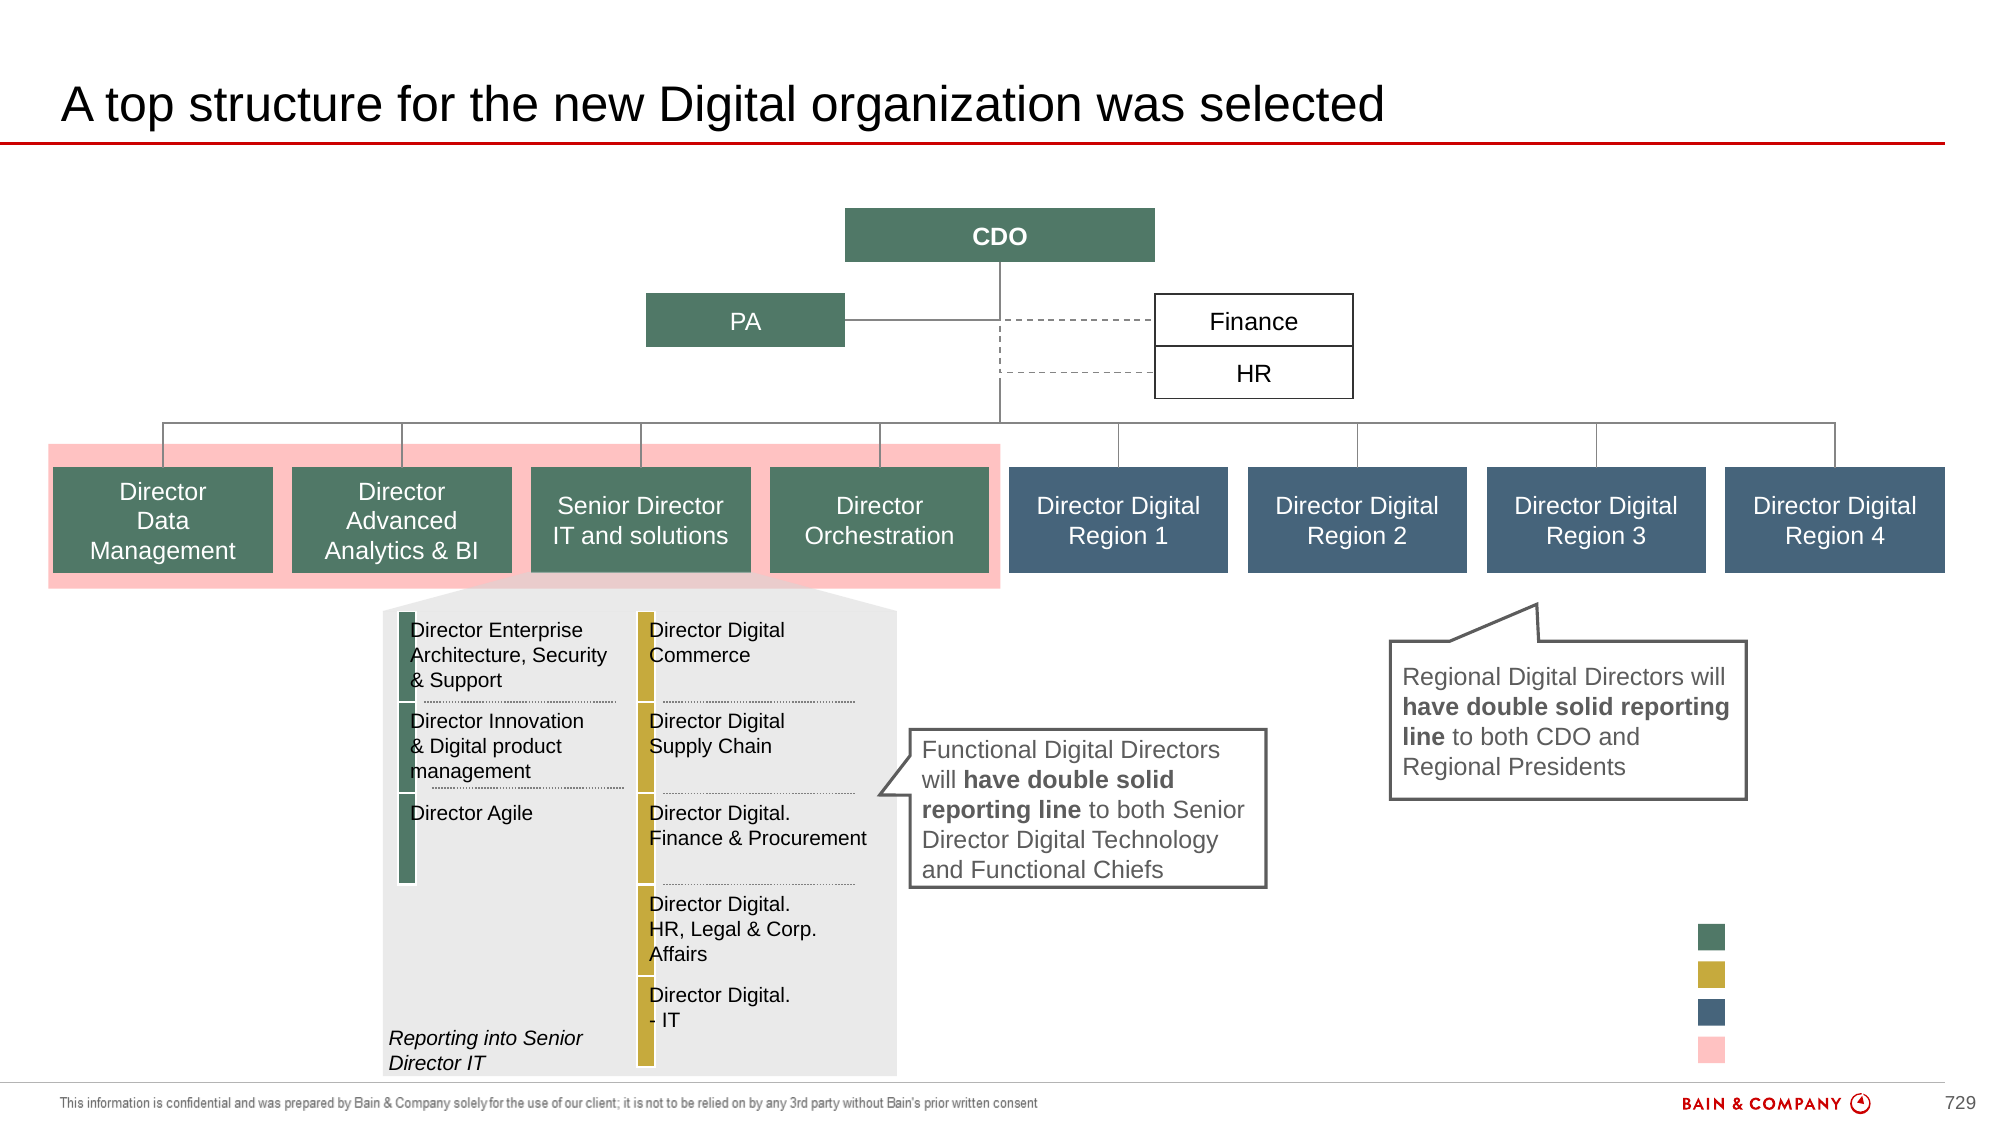

# A top structure for the new Digital organization was selected
overall_1_132526994689958123 columns_1_132526994689958123 4_0_132526994689958123
CDO
PA
Finance
HR

Director
Data Management
Director Advanced Analytics & BI
Senior Director IT and solutions
Director Orchestration
Director Digital Region 1
Director Digital Region 2
Director Digital Region 3
Director Digital Region 4

Director Enterprise
Architecture, Security
& Support
Director Digital
Commerce
Regional Digital Directors will have double solid reporting line to both CDO and Regional Presidents
Director Innovation
& Digital product
management
Director Digital
Supply Chain
Functional Digital Directors will have double solid reporting line to both Senior Director Digital Technology and Functional Chiefs
Director Agile
Director Digital.
Finance & Procurement
Director Digital.
HR, Legal & Corp.
Affairs
Central Digital
Functional Digital
Director Digital.
- IT
Regional Digital
Reporting into Senior Director IT
Scope of design